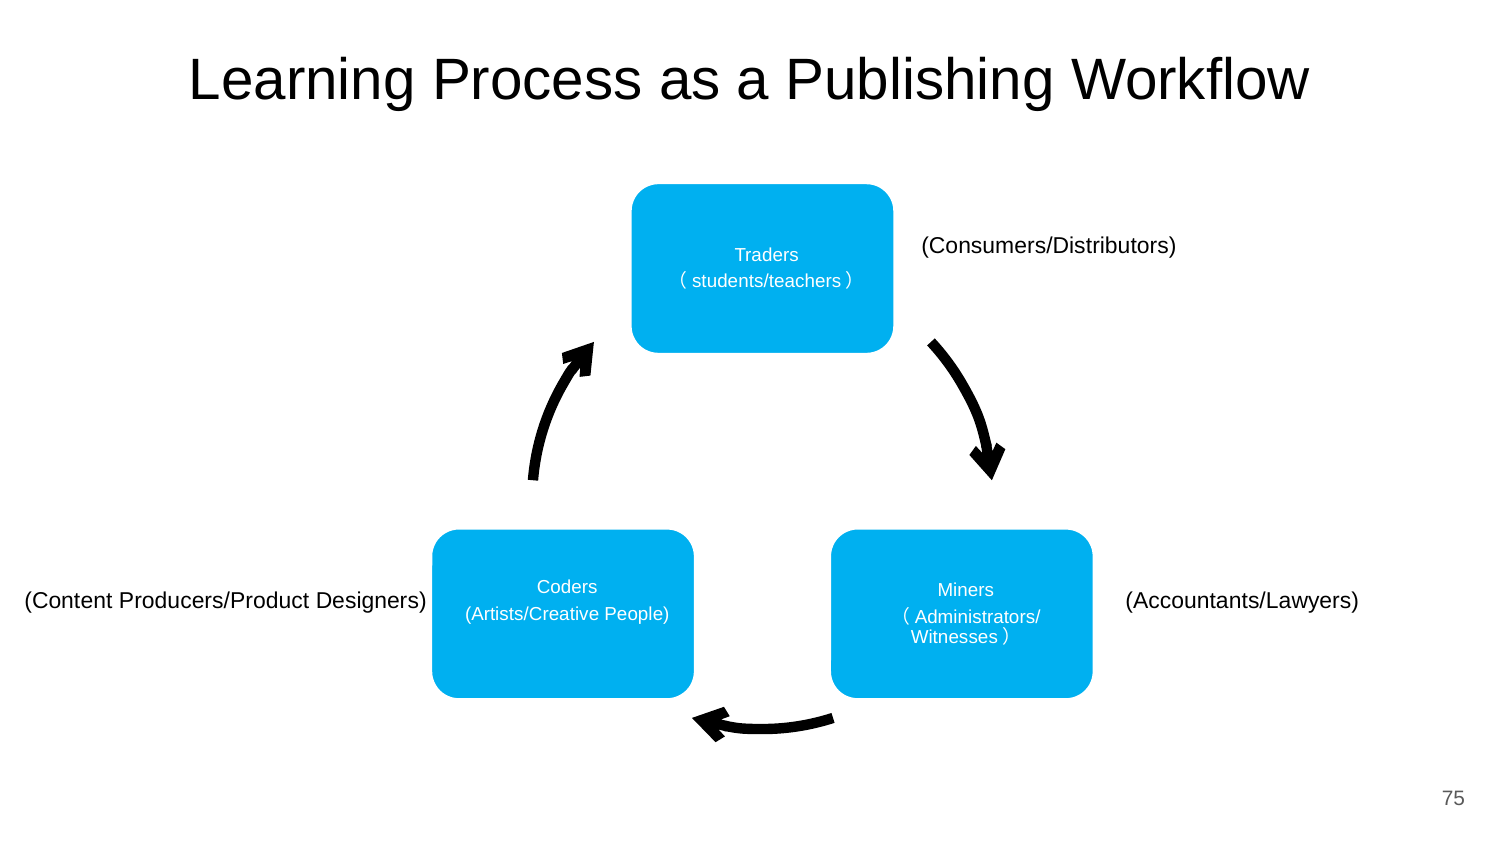

# Learning Process as a Publishing Workflow
Traders
（students/teachers）
Miners
（Administrators/Witnesses）
Coders
(Artists/Creative People)

(Consumers/Distributors)
(Content Producers/Product Designers)
(Accountants/Lawyers)
75